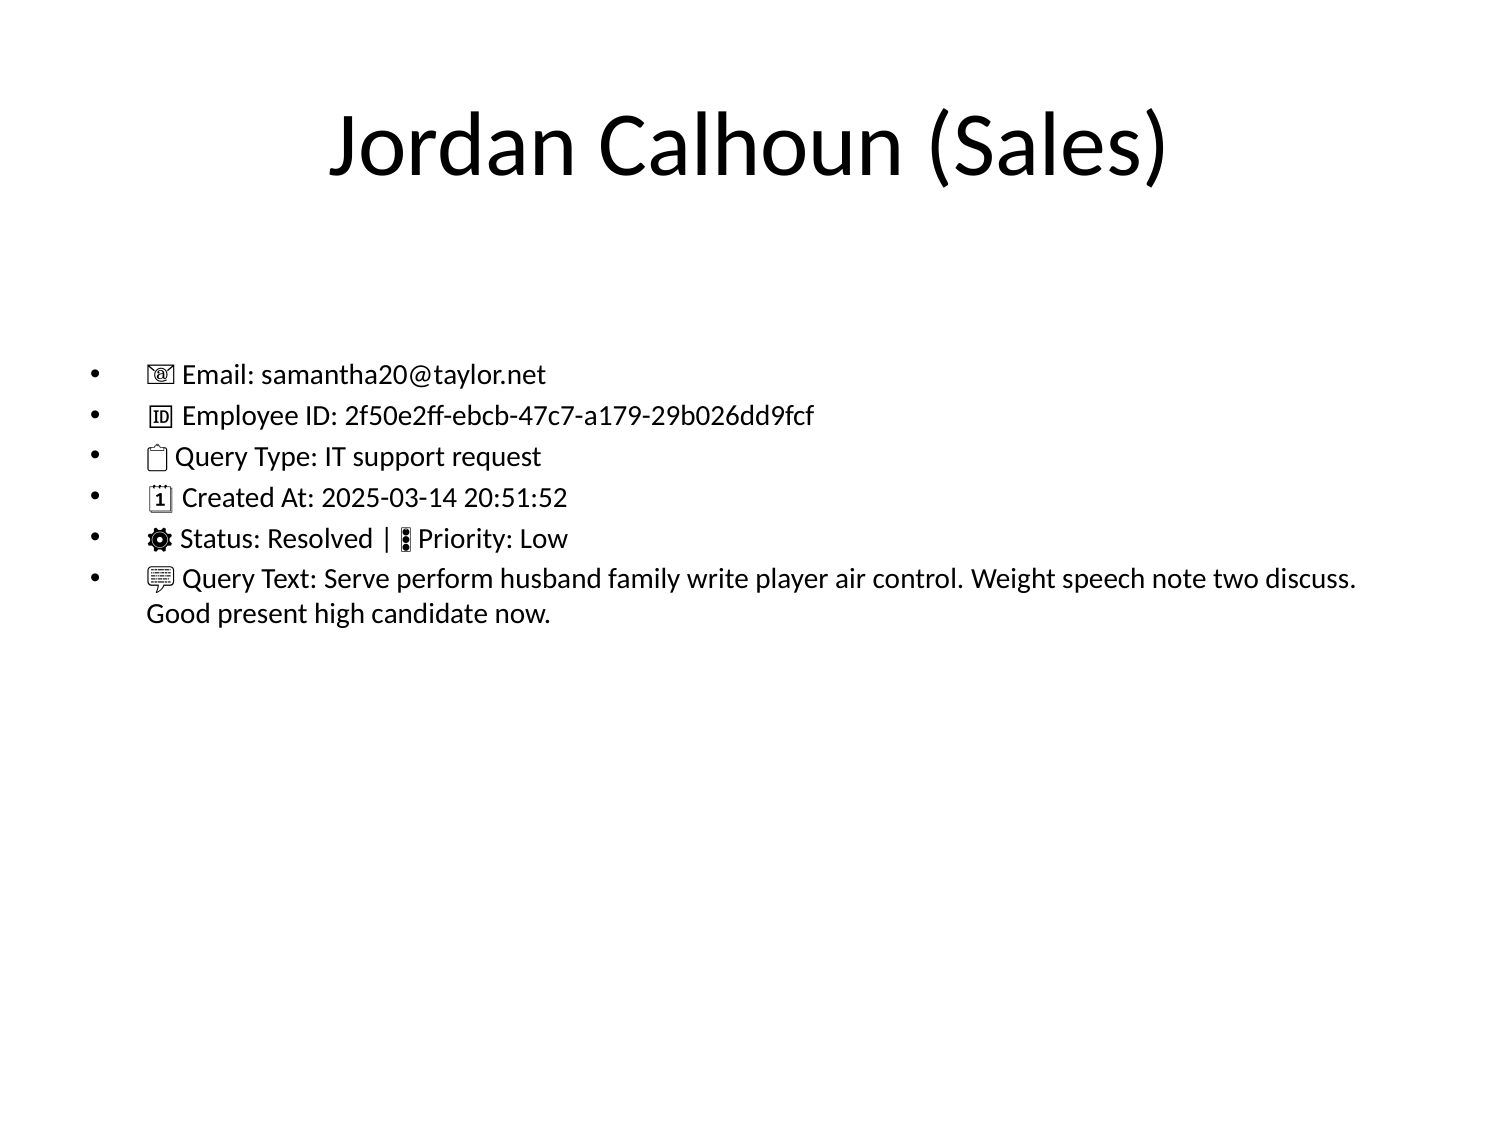

# Jordan Calhoun (Sales)

📧 Email: samantha20@taylor.net
🆔 Employee ID: 2f50e2ff-ebcb-47c7-a179-29b026dd9fcf
📋 Query Type: IT support request
🗓 Created At: 2025-03-14 20:51:52
⚙ Status: Resolved | 🚦 Priority: Low
💬 Query Text: Serve perform husband family write player air control. Weight speech note two discuss. Good present high candidate now.